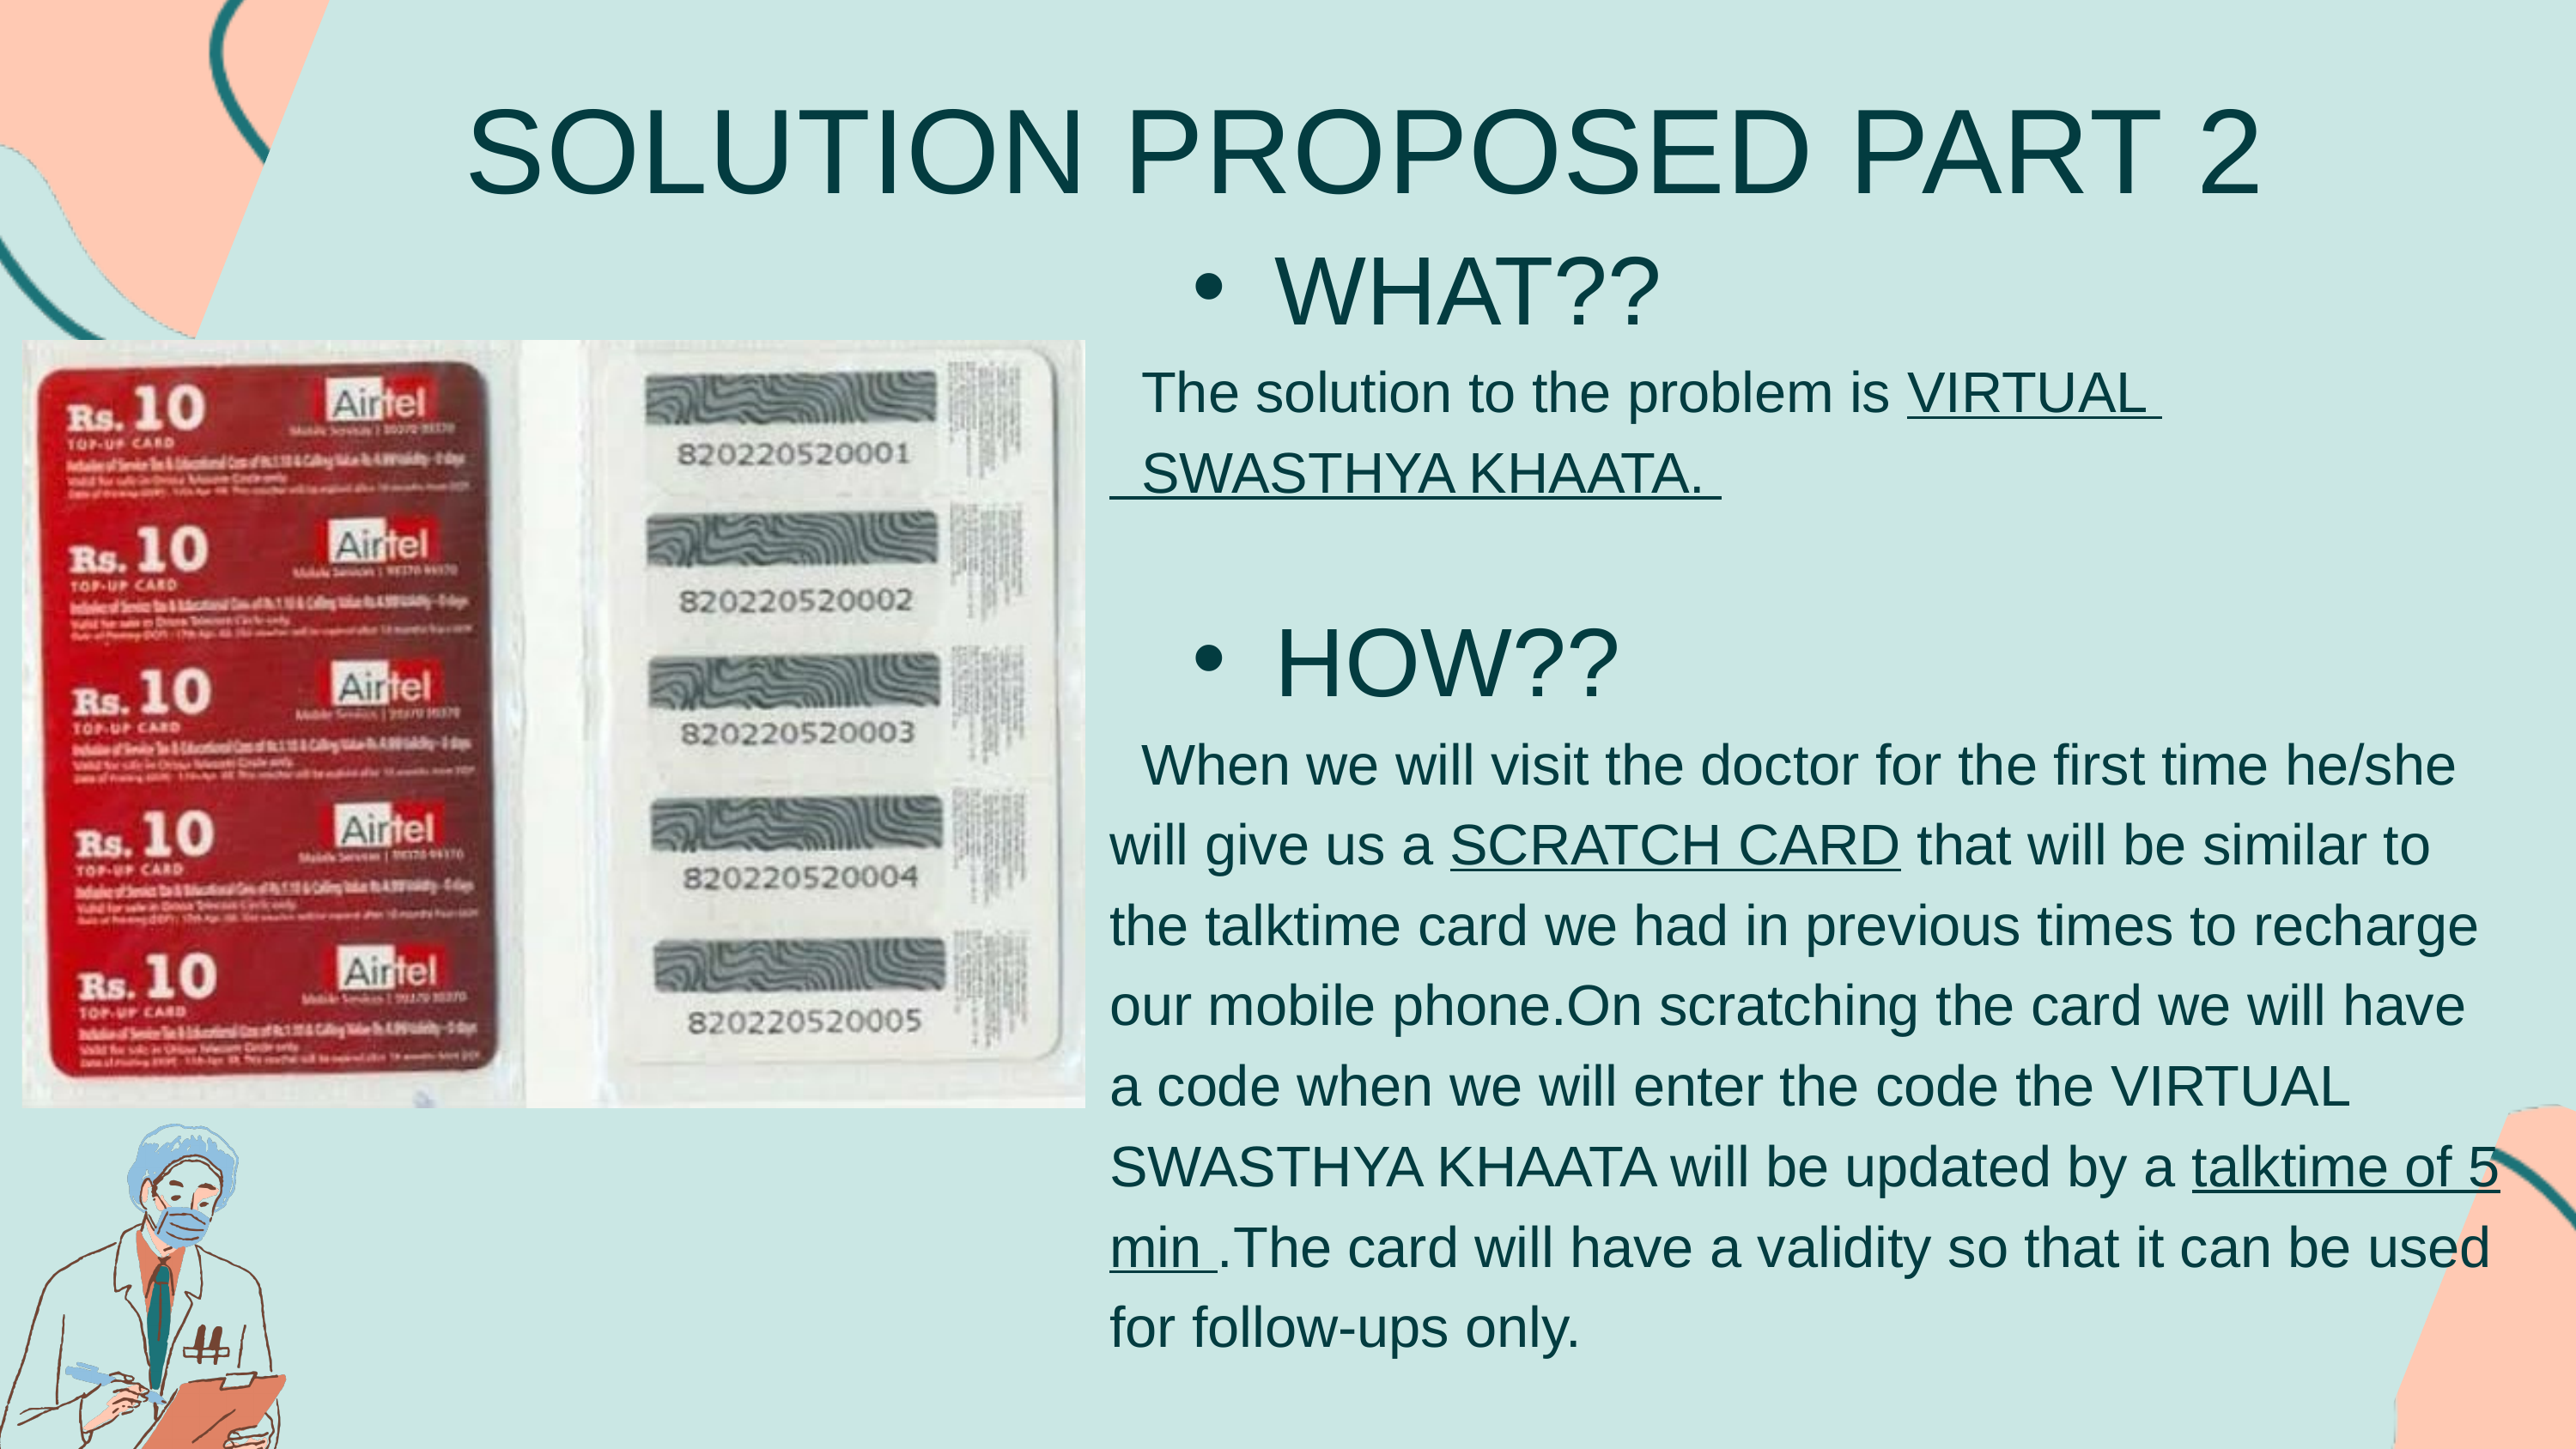

SOLUTION PROPOSED PART 2
WHAT??
  The solution to the problem is VIRTUAL
  SWASTHYA KHAATA.

HOW??
  When we will visit the doctor for the first time he/she will give us a SCRATCH CARD that will be similar to the talktime card we had in previous times to recharge our mobile phone.On scratching the card we will have a code when we will enter the code the VIRTUAL SWASTHYA KHAATA will be updated by a talktime of 5 min .The card will have a validity so that it can be used for follow-ups only.